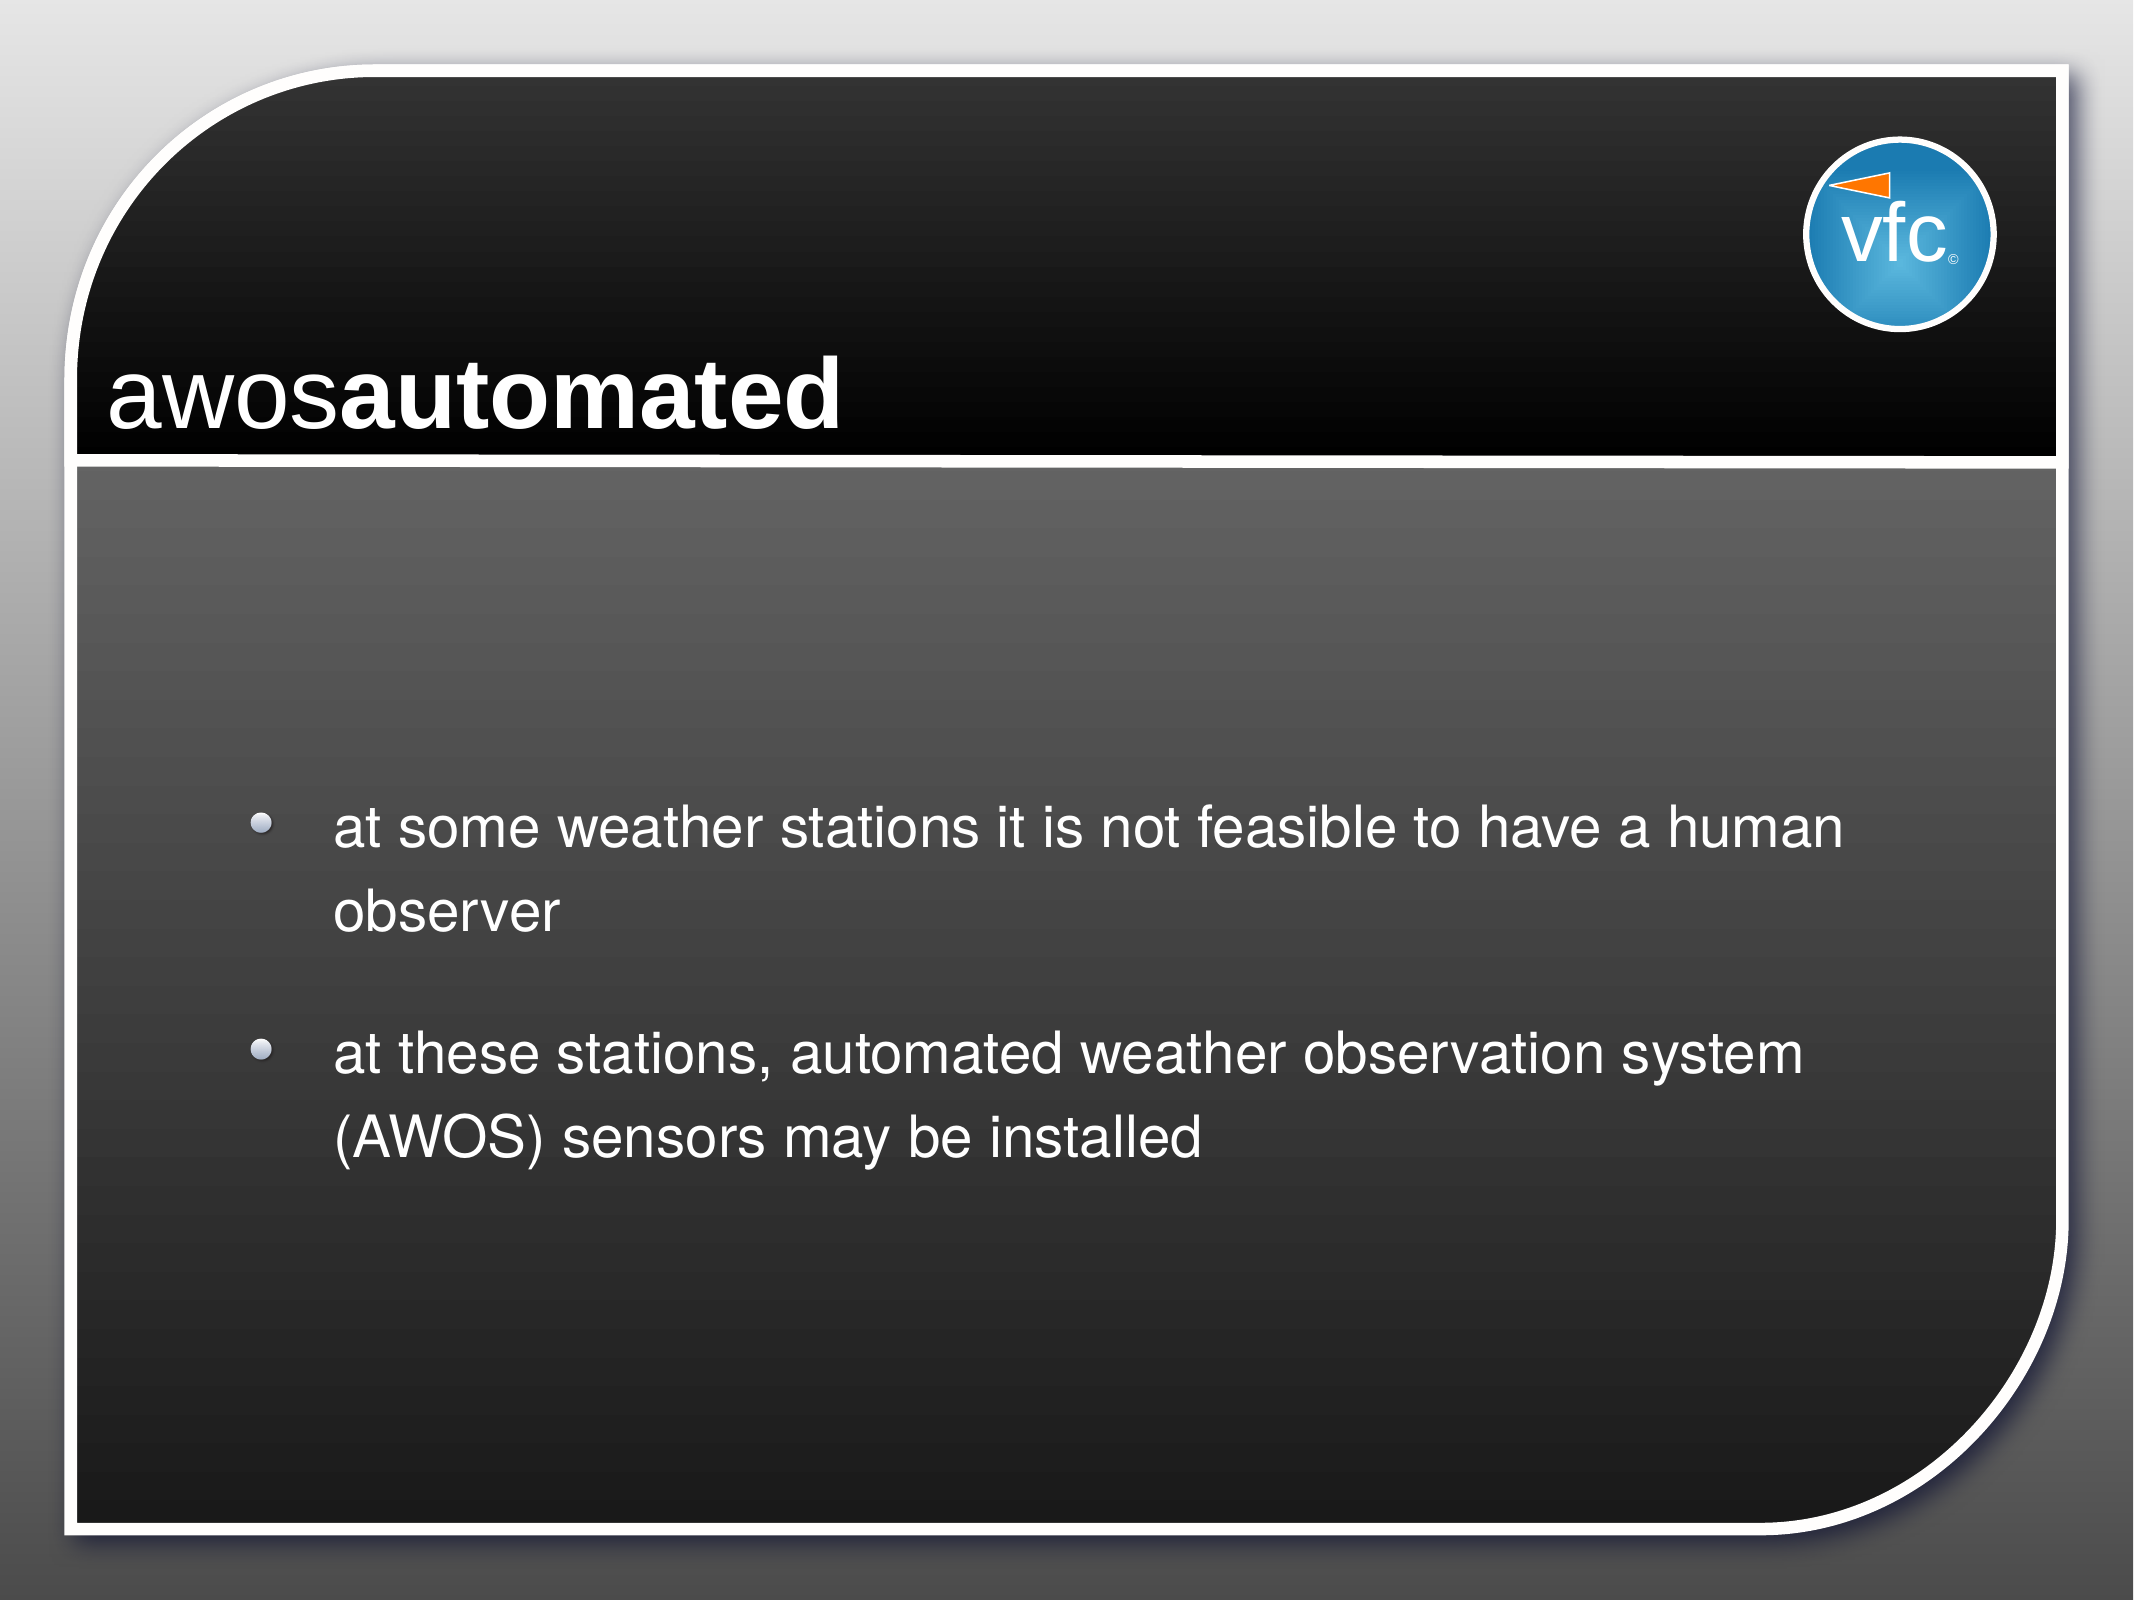

vfc©

# awosautomated
at some weather stations it is not feasible to have a human observer
at these stations, automated weather observation system  (AWOS) sensors may be installed